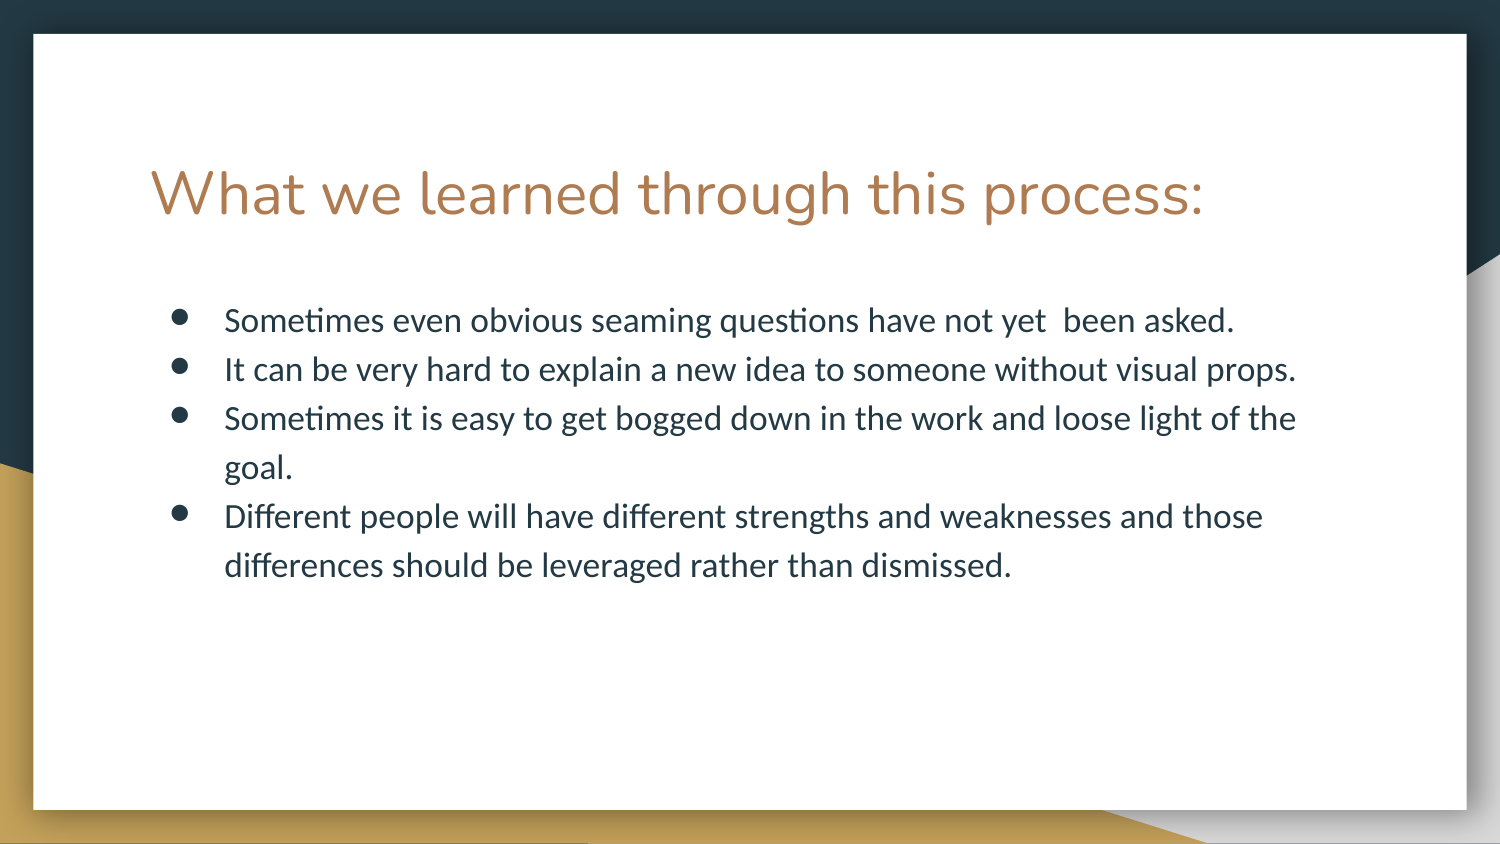

# What we learned through this process:

Sometimes even obvious seaming questions have not yet  been asked.
It can be very hard to explain a new idea to someone without visual props.
Sometimes it is easy to get bogged down in the work and loose light of the goal.
Different people will have different strengths and weaknesses and those differences should be leveraged rather than dismissed.